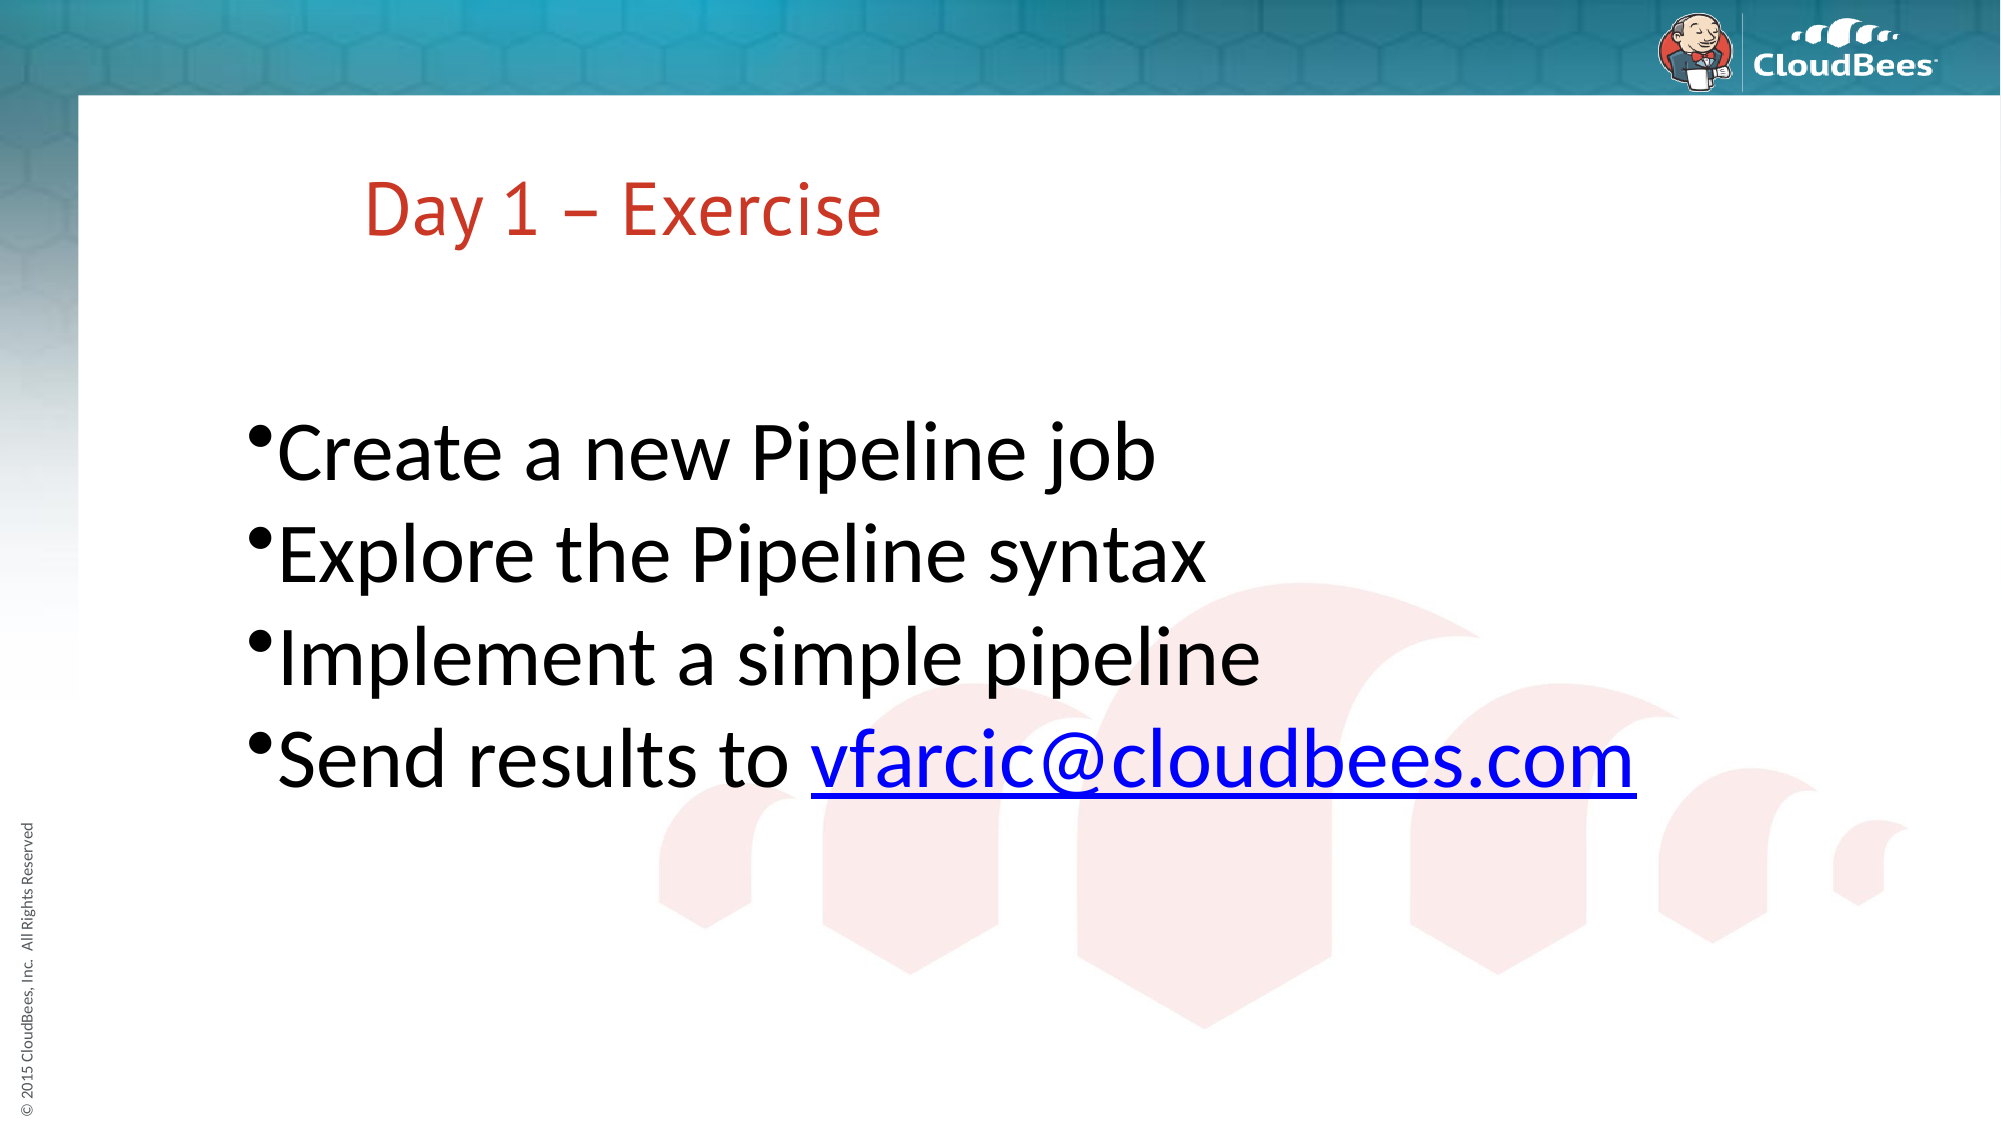

# Day 1 – Exercise
Create a new Pipeline job
Explore the Pipeline syntax
Implement a simple pipeline
Send results to vfarcic@cloudbees.com